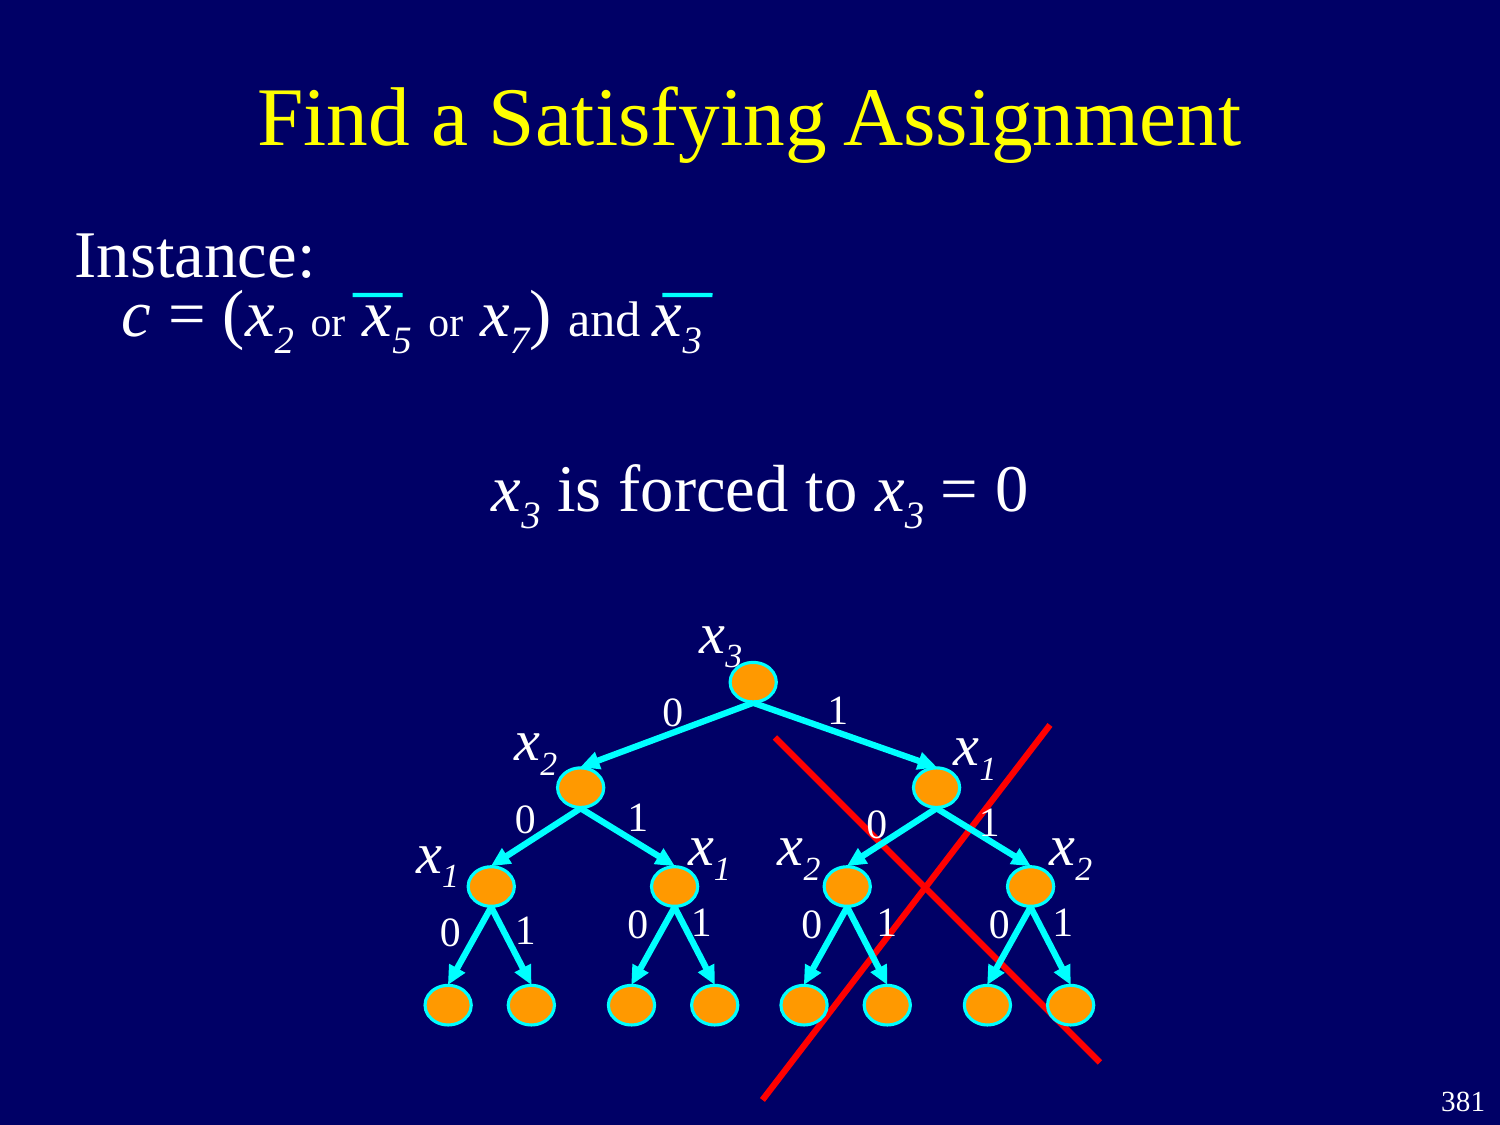

Find a Satisfying Assignment
Instance:
c = (x2 or x5 or x7) and x3

x3 is forced to x3 = 0
x3

1
0
x2
x1
1
0
1
0
x1
x2
x2
x1
1
1
1
0
0
0
1
0